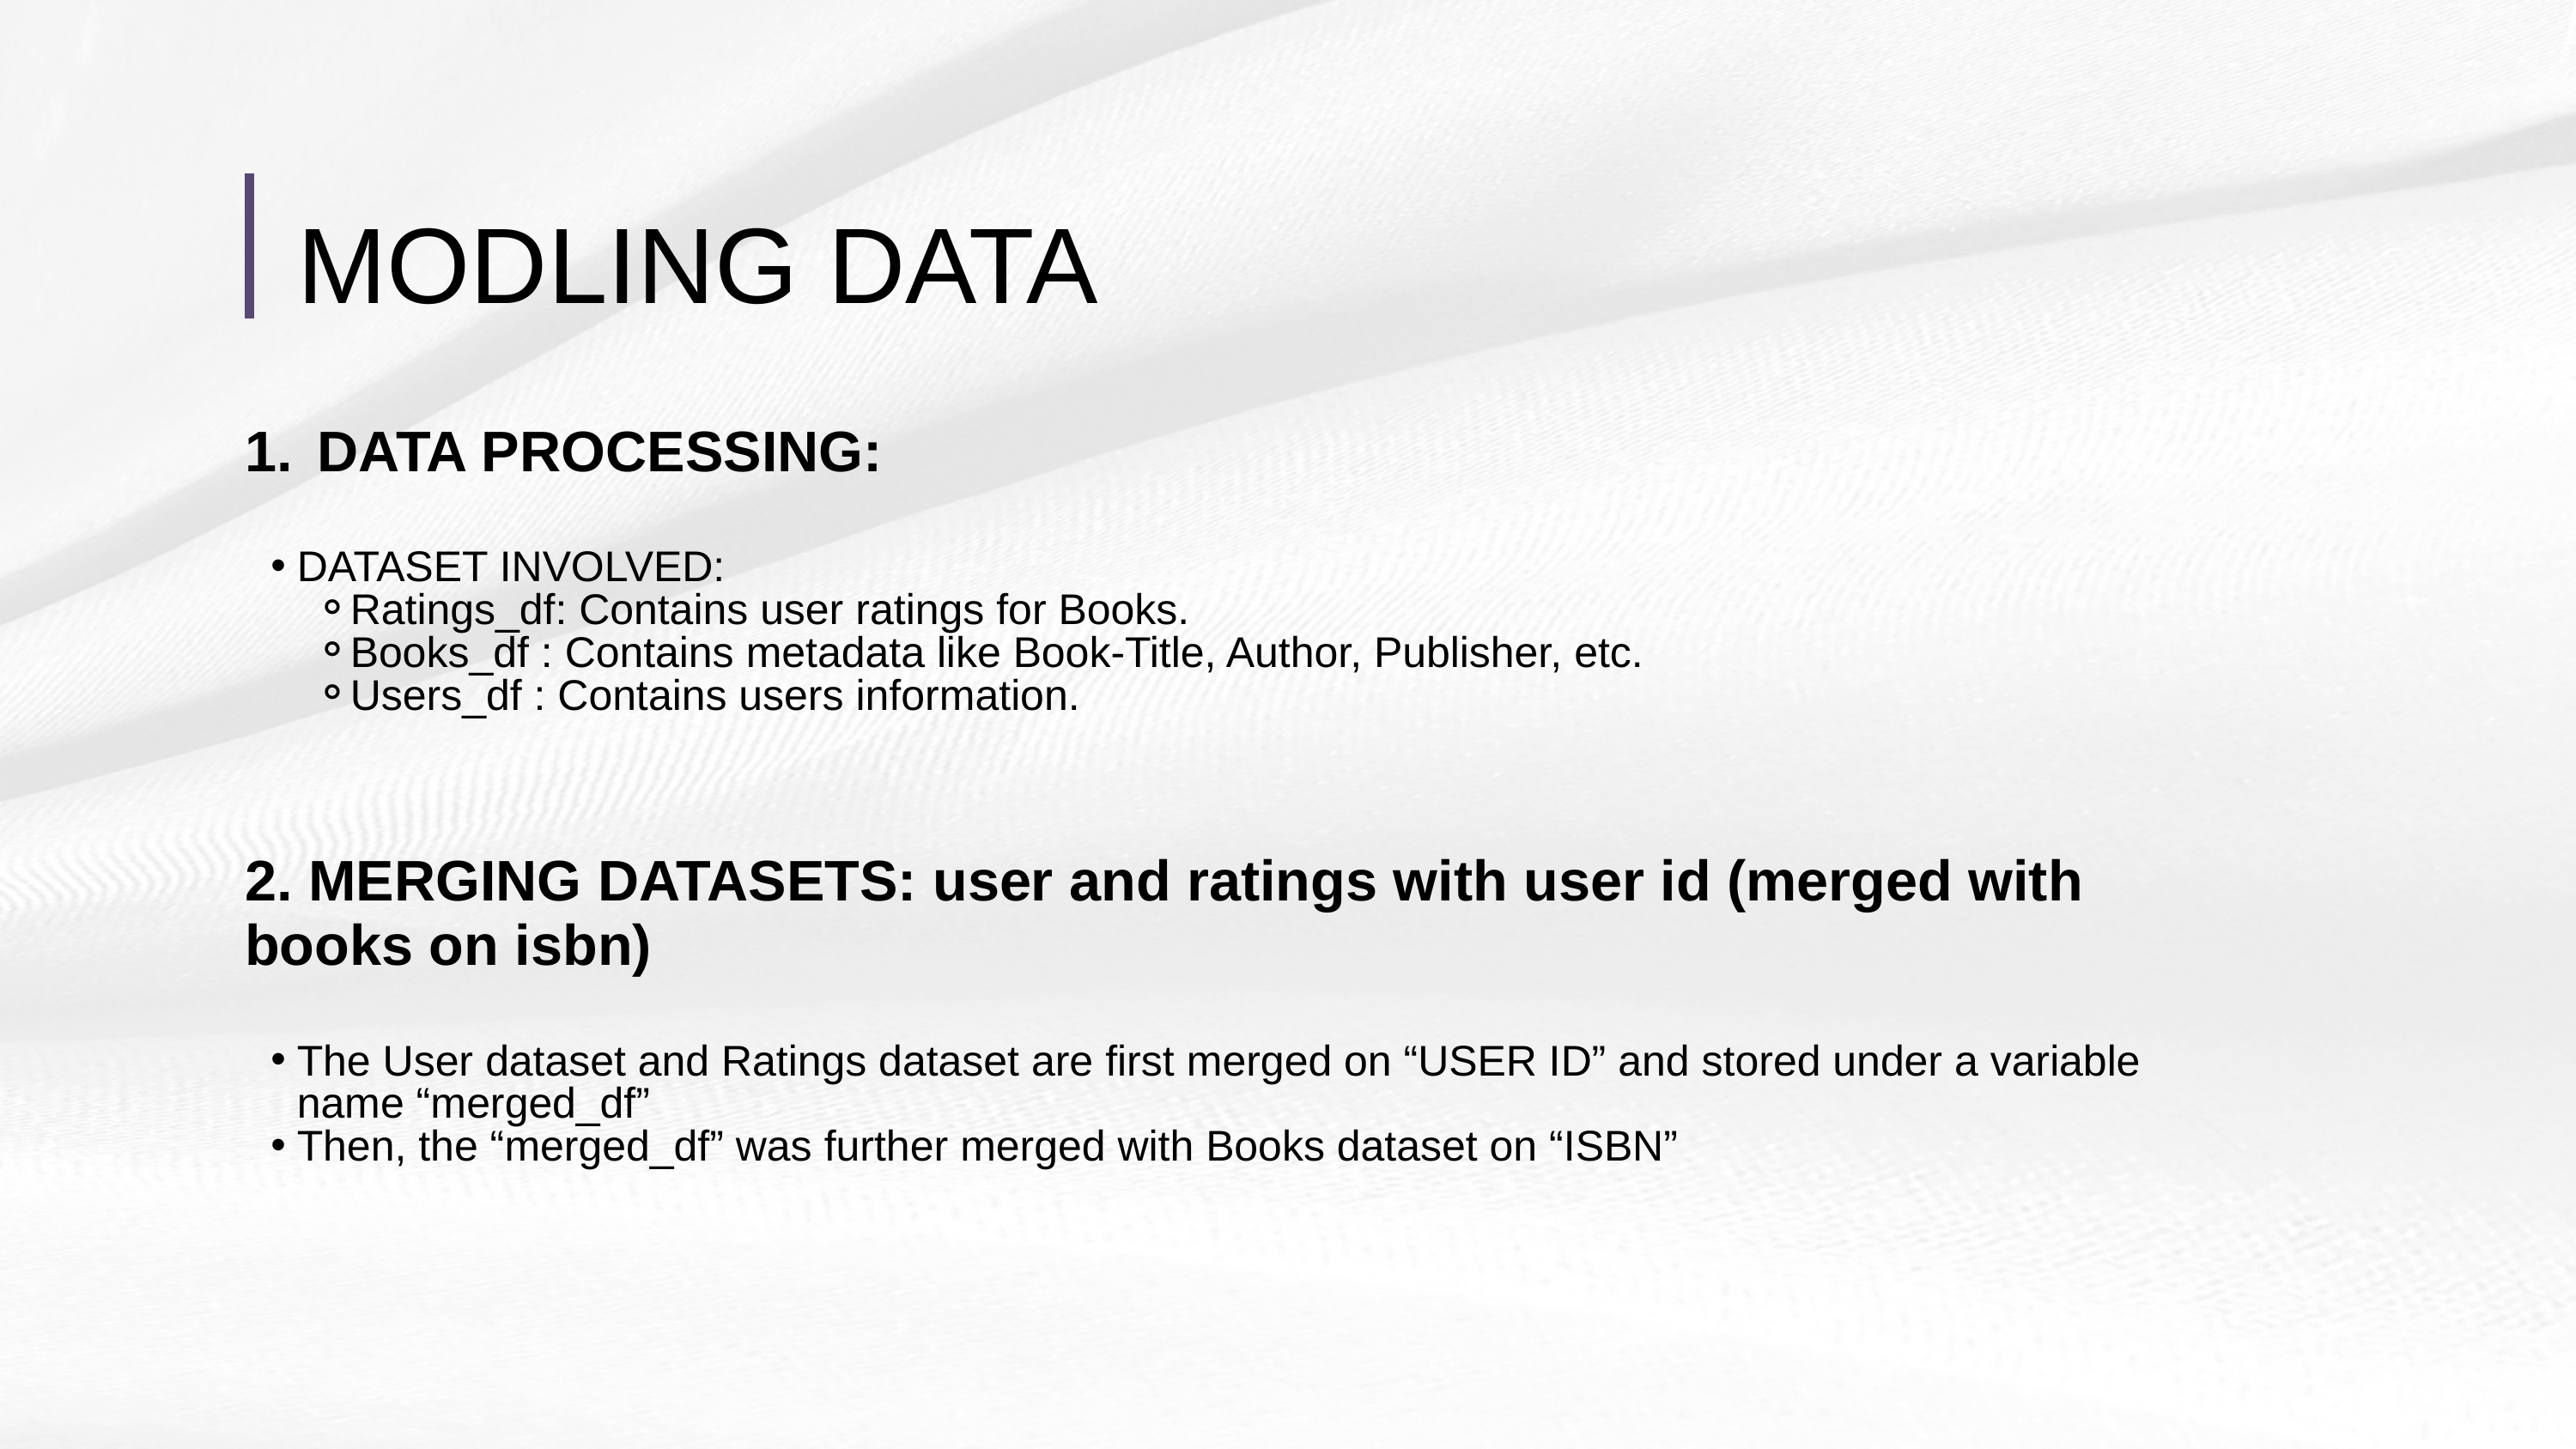

MODLING DATA

DATA PROCESSING:

DATASET INVOLVED:
Ratings_df: Contains user ratings for Books.
Books_df : Contains metadata like Book-Title, Author, Publisher, etc.
Users_df : Contains users information.

2. MERGING DATASETS: user and ratings with user id (merged with books on isbn)

The User dataset and Ratings dataset are first merged on “USER ID” and stored under a variable name “merged_df”
Then, the “merged_df” was further merged with Books dataset on “ISBN”